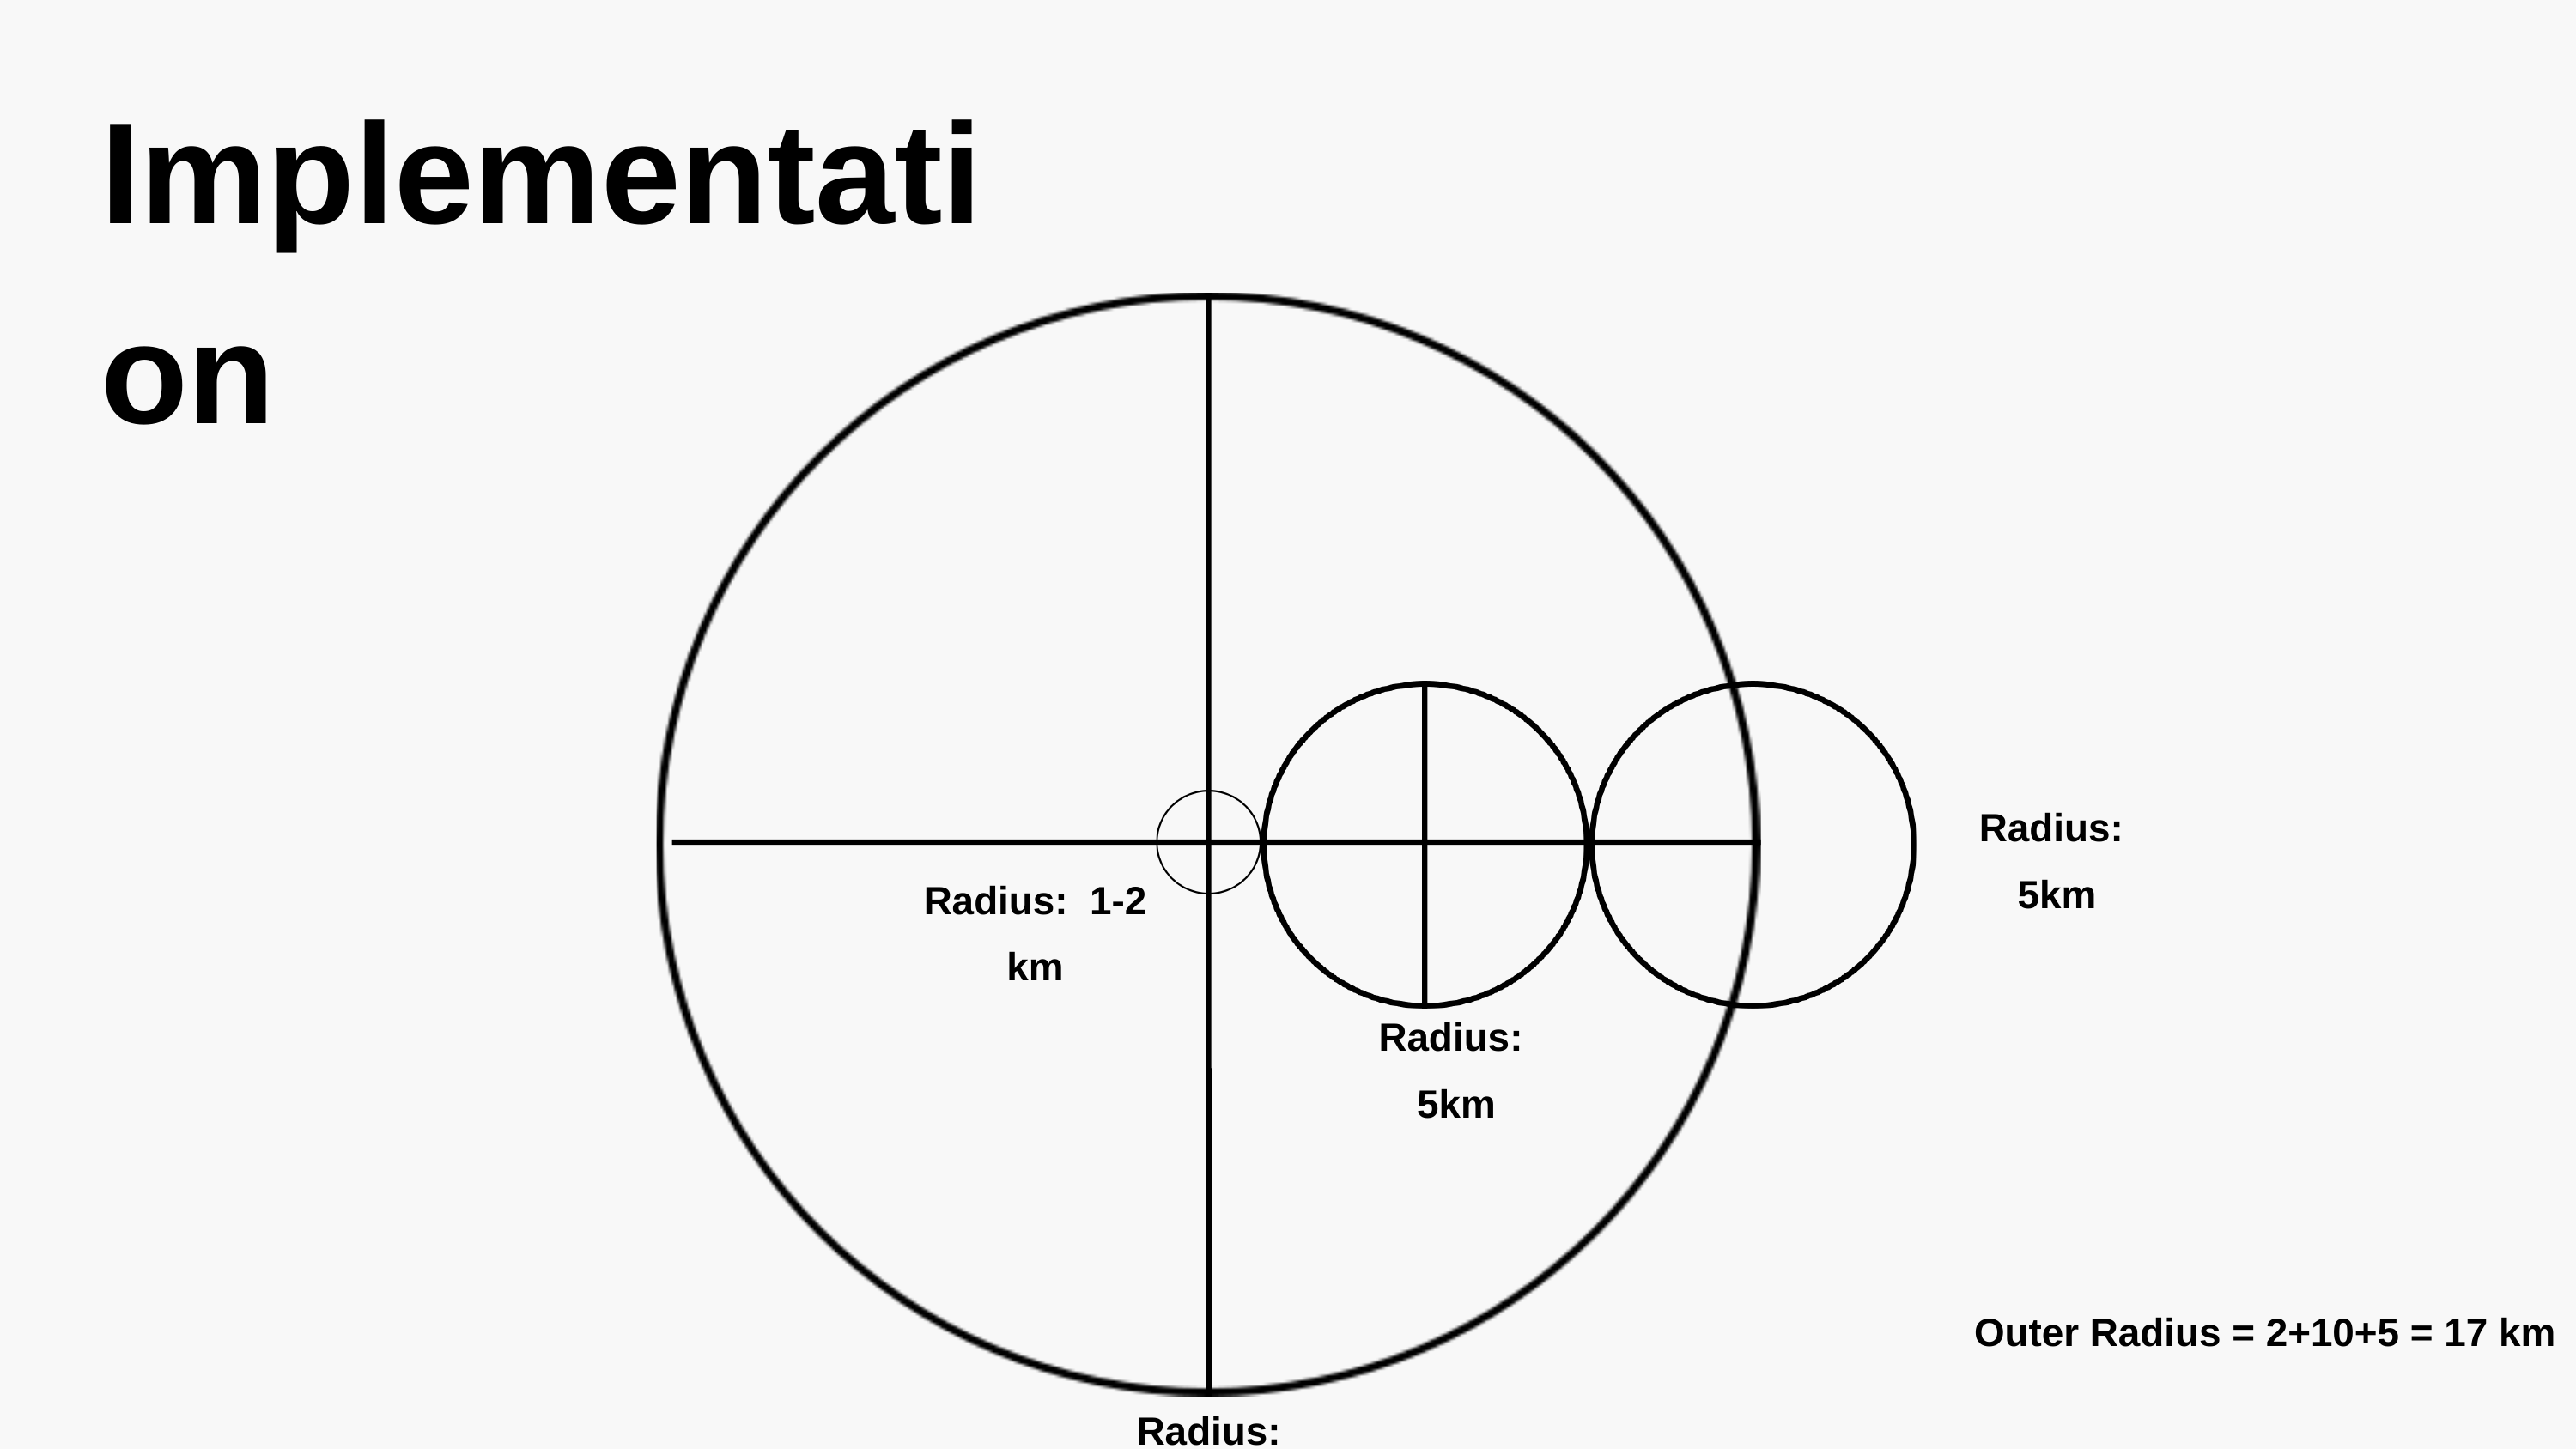

Implementation

Radius:  5km

Radius:  1-2 km
Radius:  5km
Outer Radius = 2+10+5 = 17 km
Radius:  18km